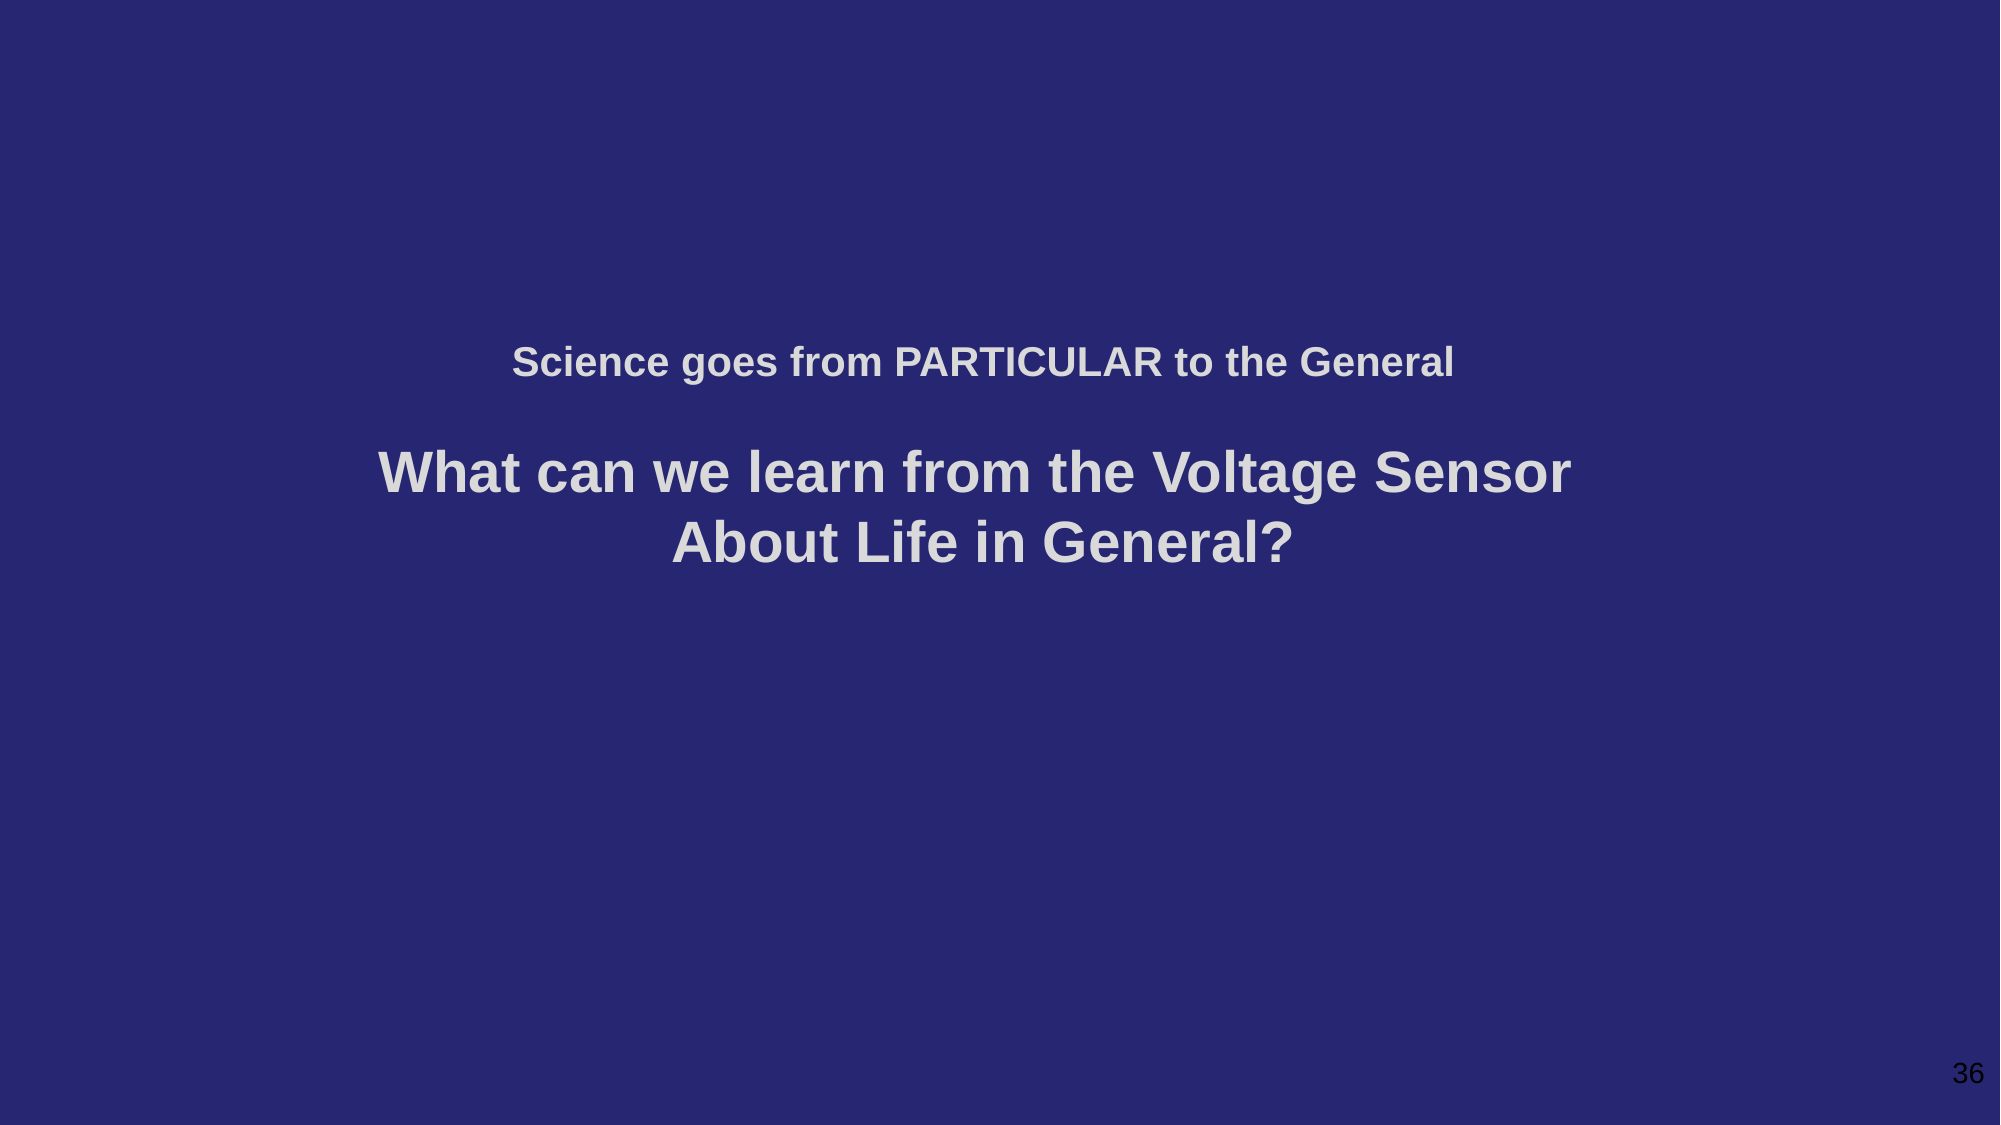

Science goes from PARTICULAR to the General

What can we learn from the Voltage Sensor
About Life in General?
36